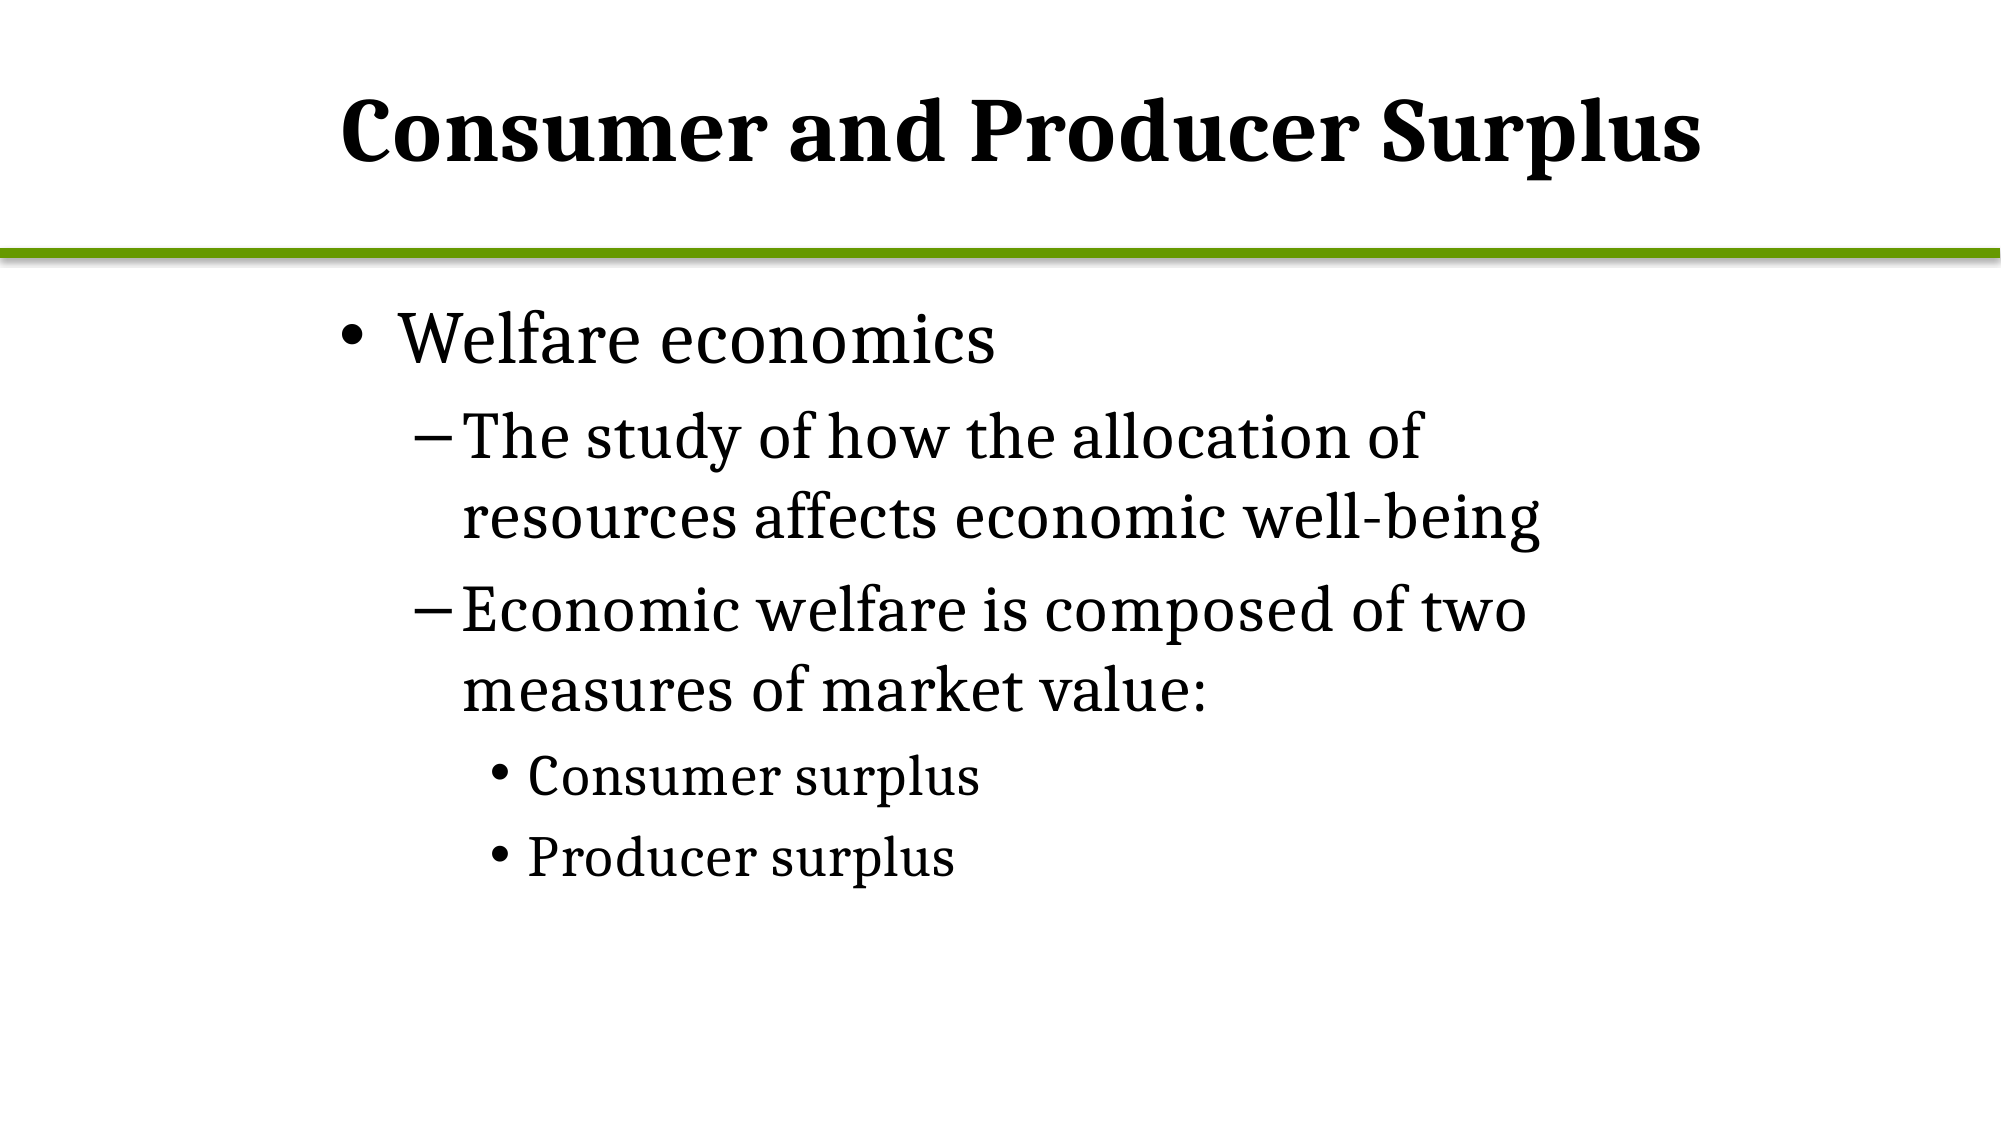

# Consumer and Producer Surplus
Welfare economics
The study of how the allocation of resources affects economic well-being
Economic welfare is composed of two measures of market value:
Consumer surplus
Producer surplus